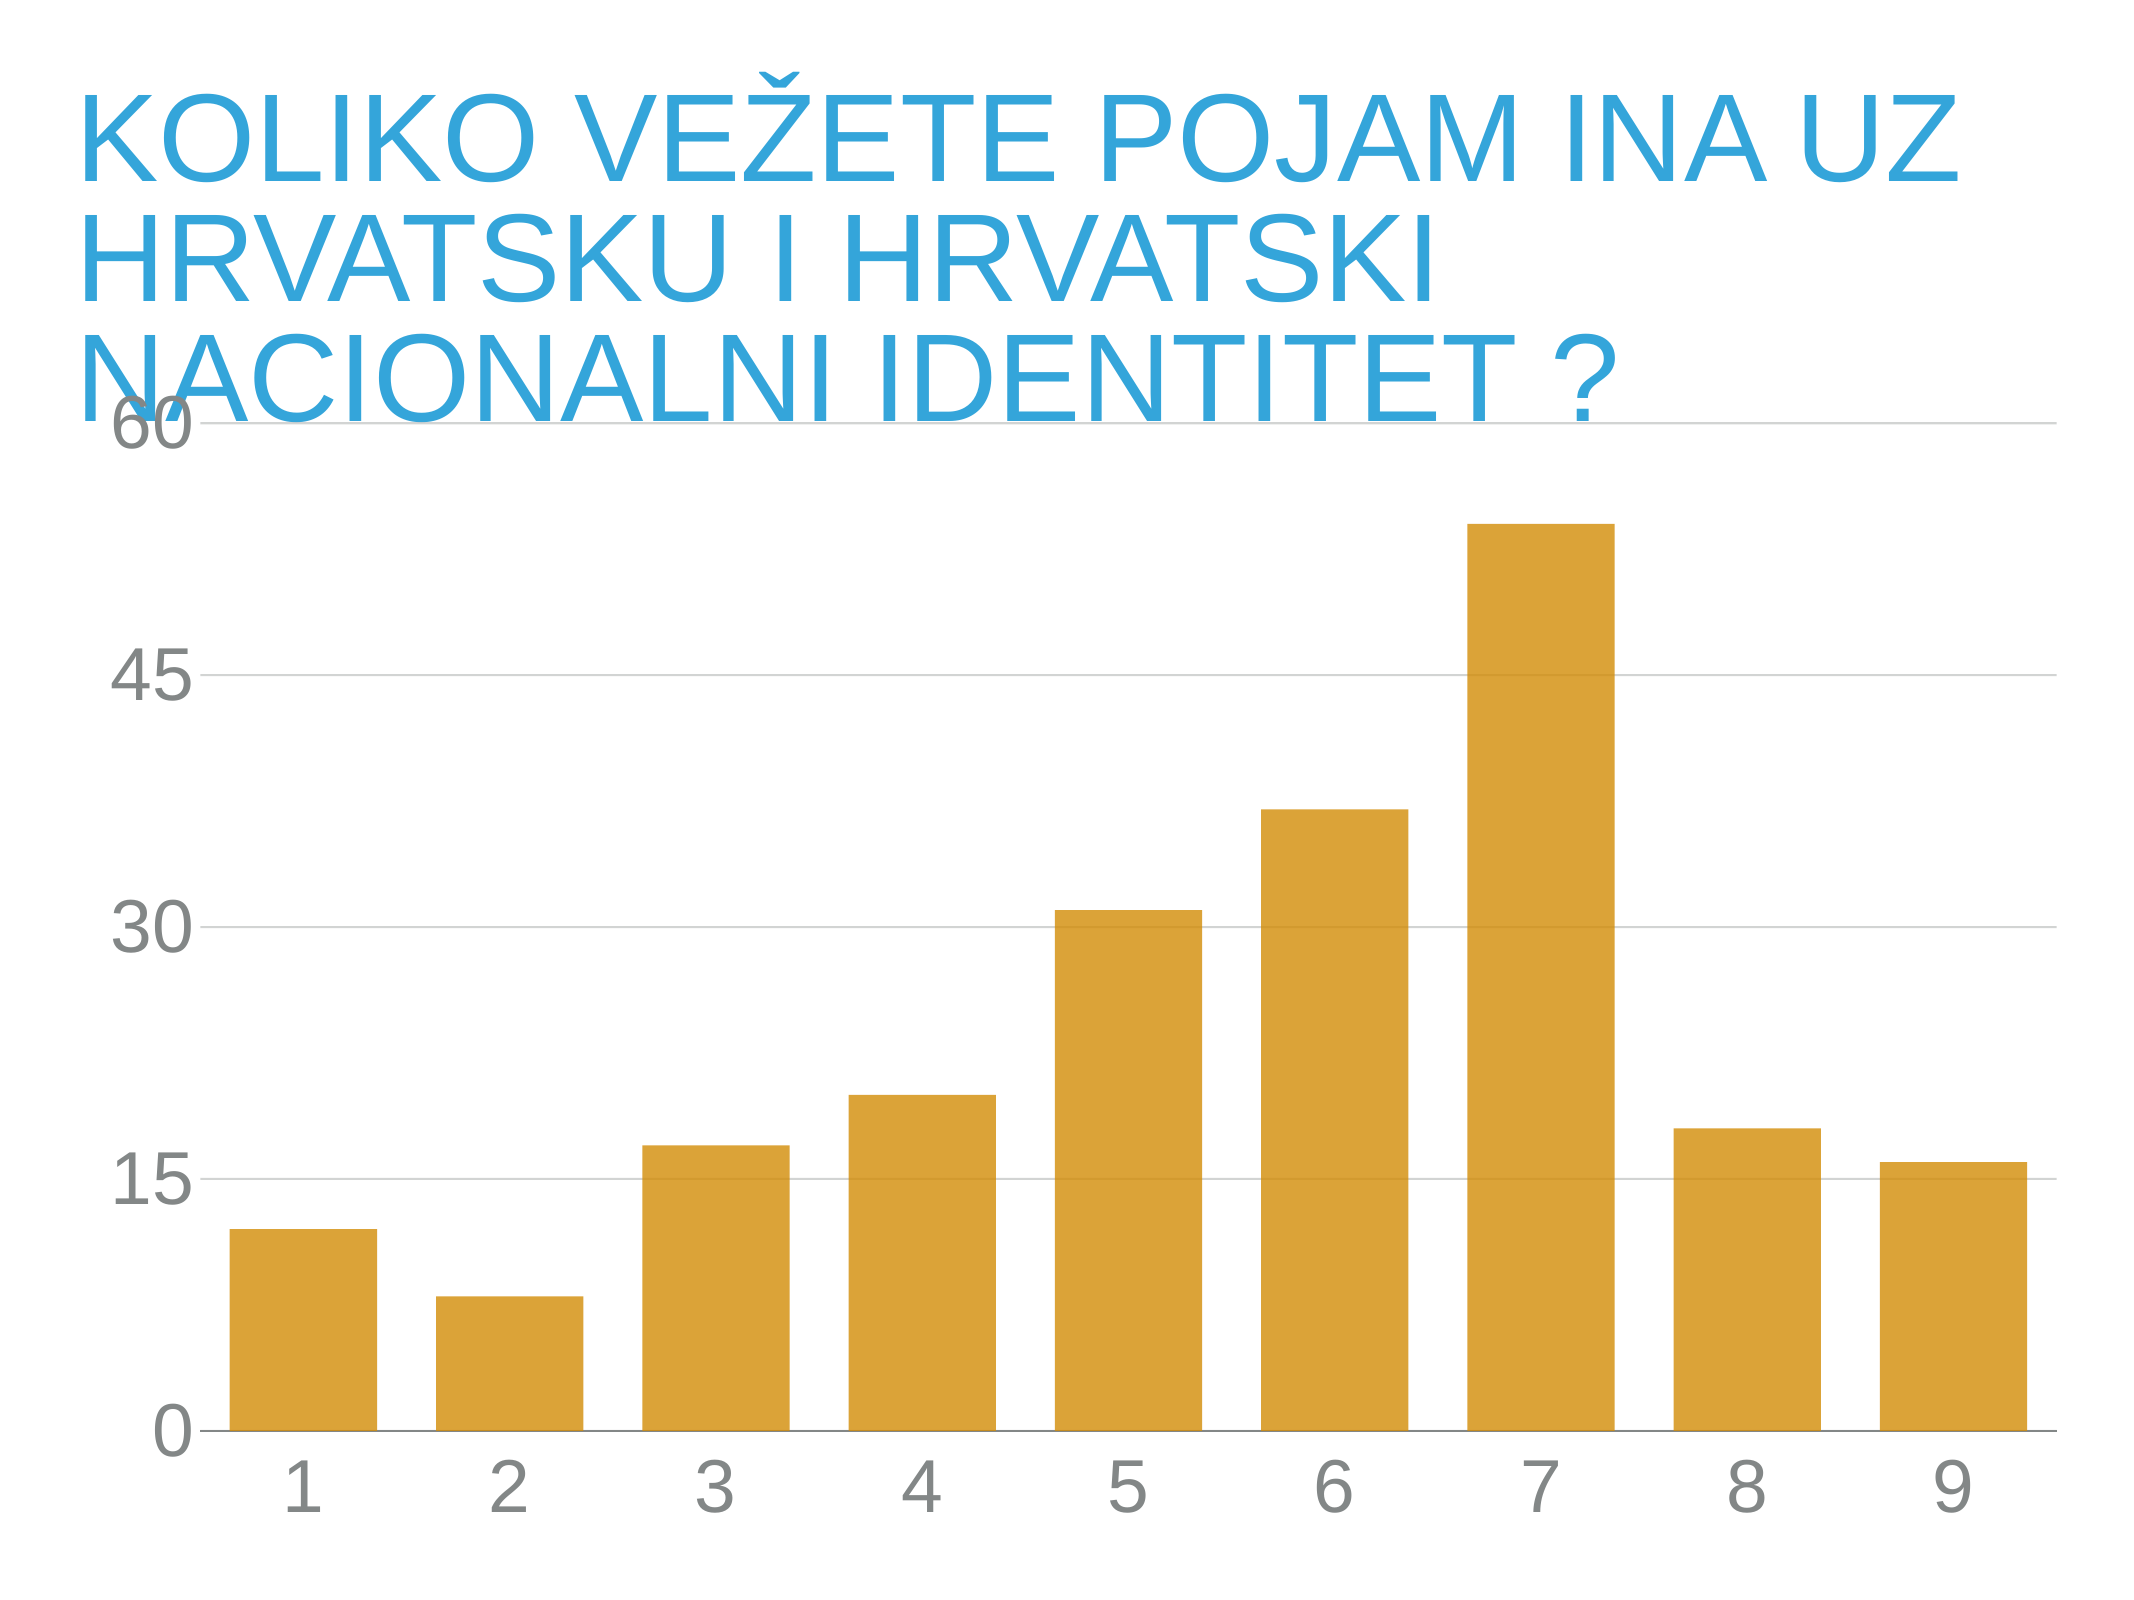

# koliko vežete pojam ina uz hrvatsku i hrvatski nacionalni identitet ?

### Chart

| Category | April |
|---|---|
| 1 | 12.0 |
| 2 | 8.0 |
| 3 | 17.0 |
| 4 | 20.0 |
| 5 | 31.0 |
| 6 | 37.0 |
| 7 | 54.0 |
| 8 | 18.0 |
| 9 | 16.0 |